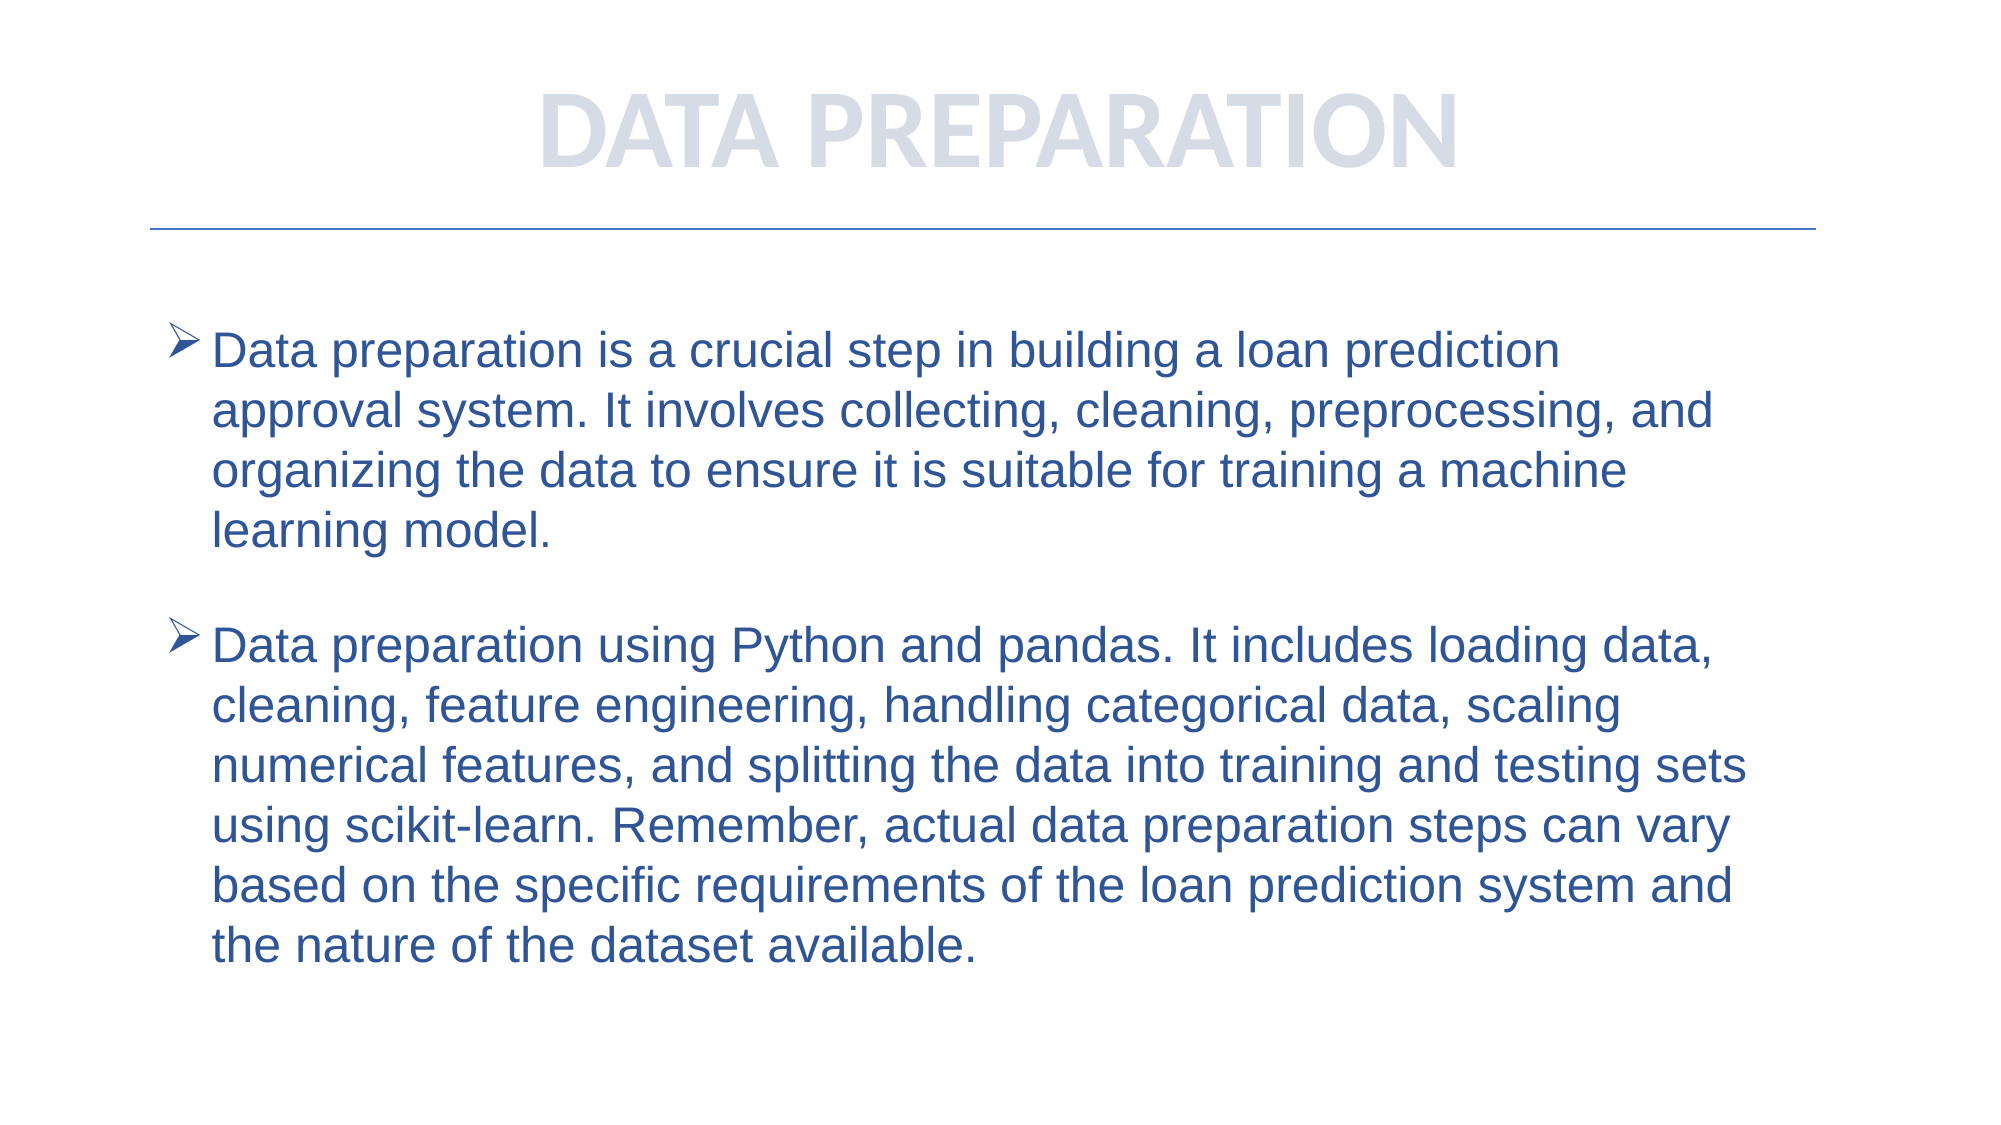

DATA PREPARATION
Data preparation is a crucial step in building a loan prediction approval system. It involves collecting, cleaning, preprocessing, and organizing the data to ensure it is suitable for training a machine learning model.

Data preparation using Python and pandas. It includes loading data, cleaning, feature engineering, handling categorical data, scaling numerical features, and splitting the data into training and testing sets using scikit-learn. Remember, actual data preparation steps can vary based on the specific requirements of the loan prediction system and the nature of the dataset available.